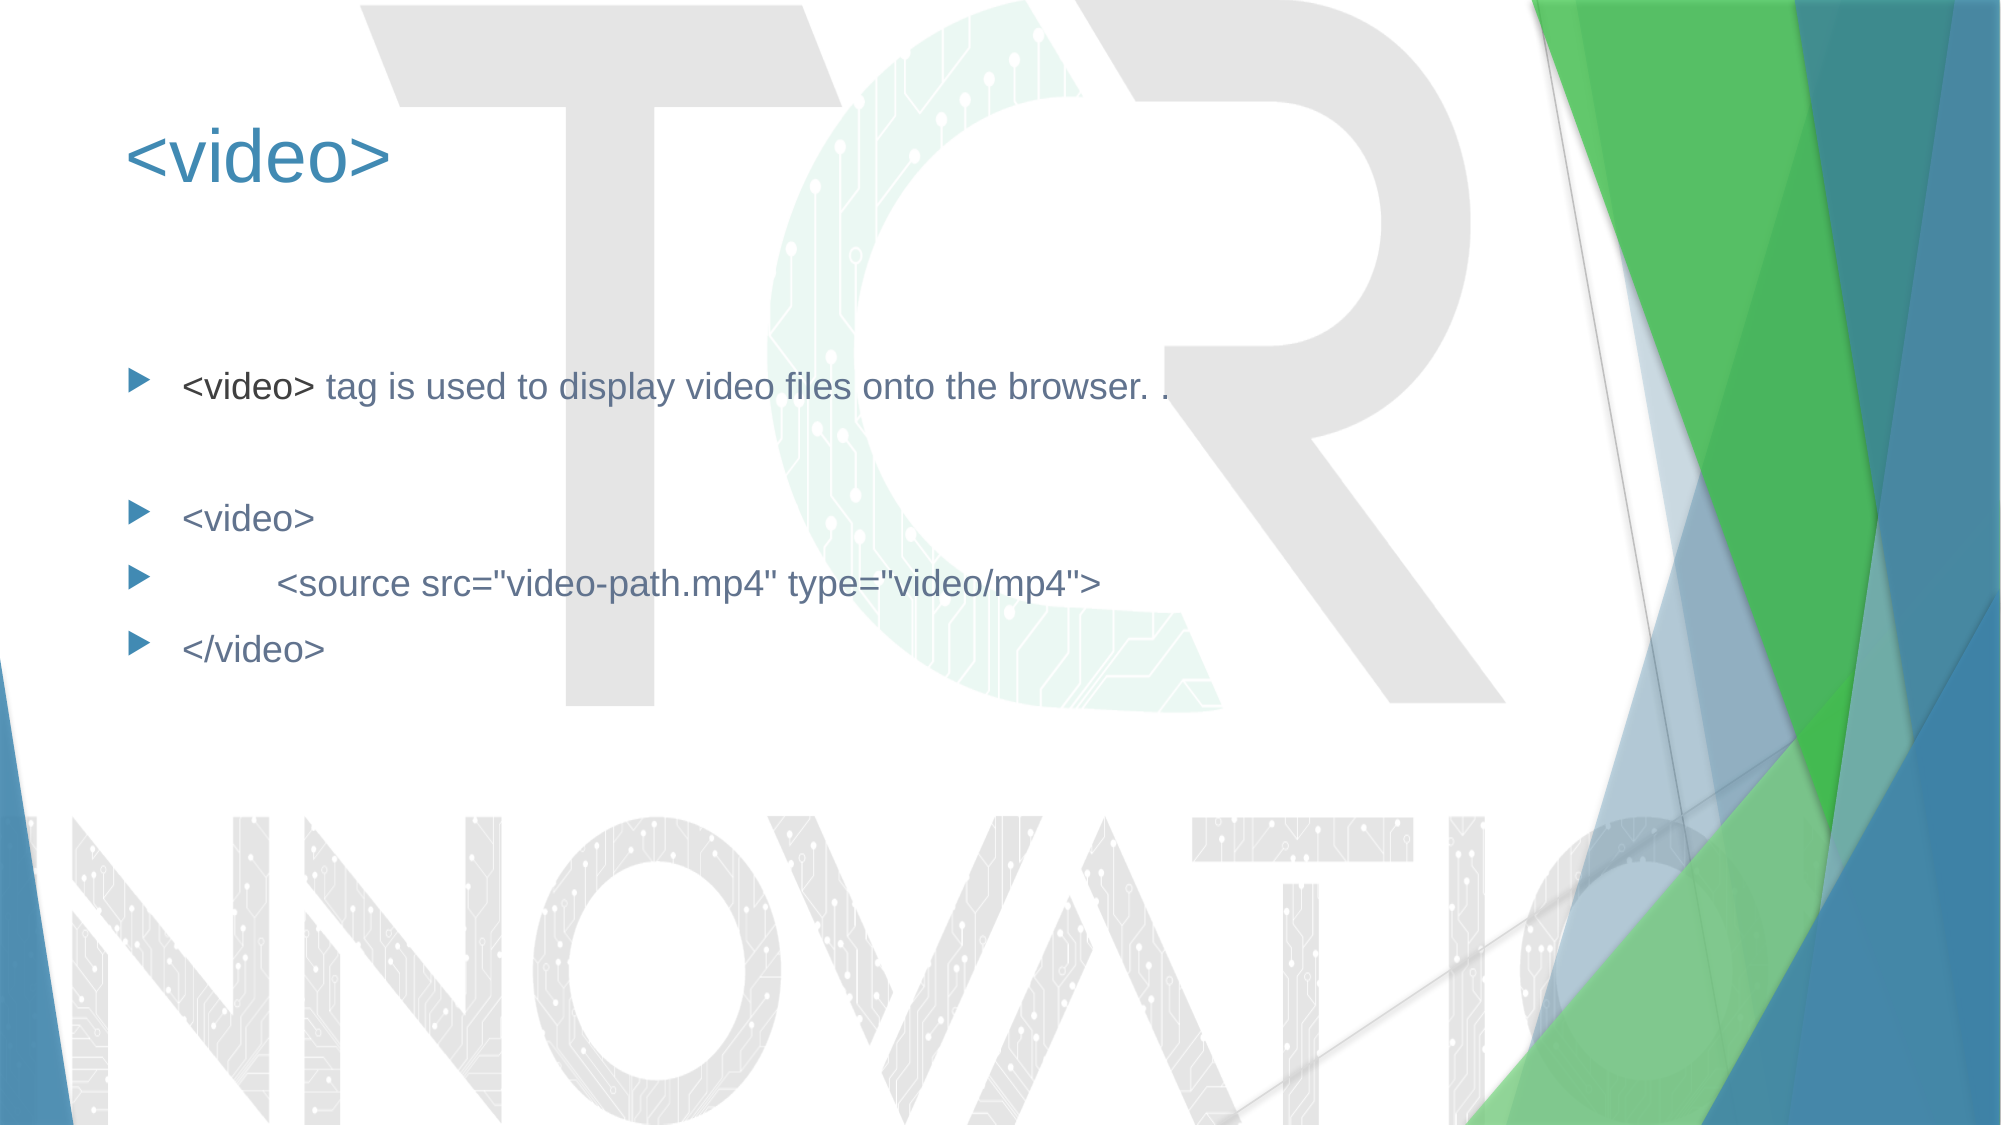

# <video>
<video> tag is used to display video files onto the browser. .

<video>
         <source src="video-path.mp4" type="video/mp4">
</video>